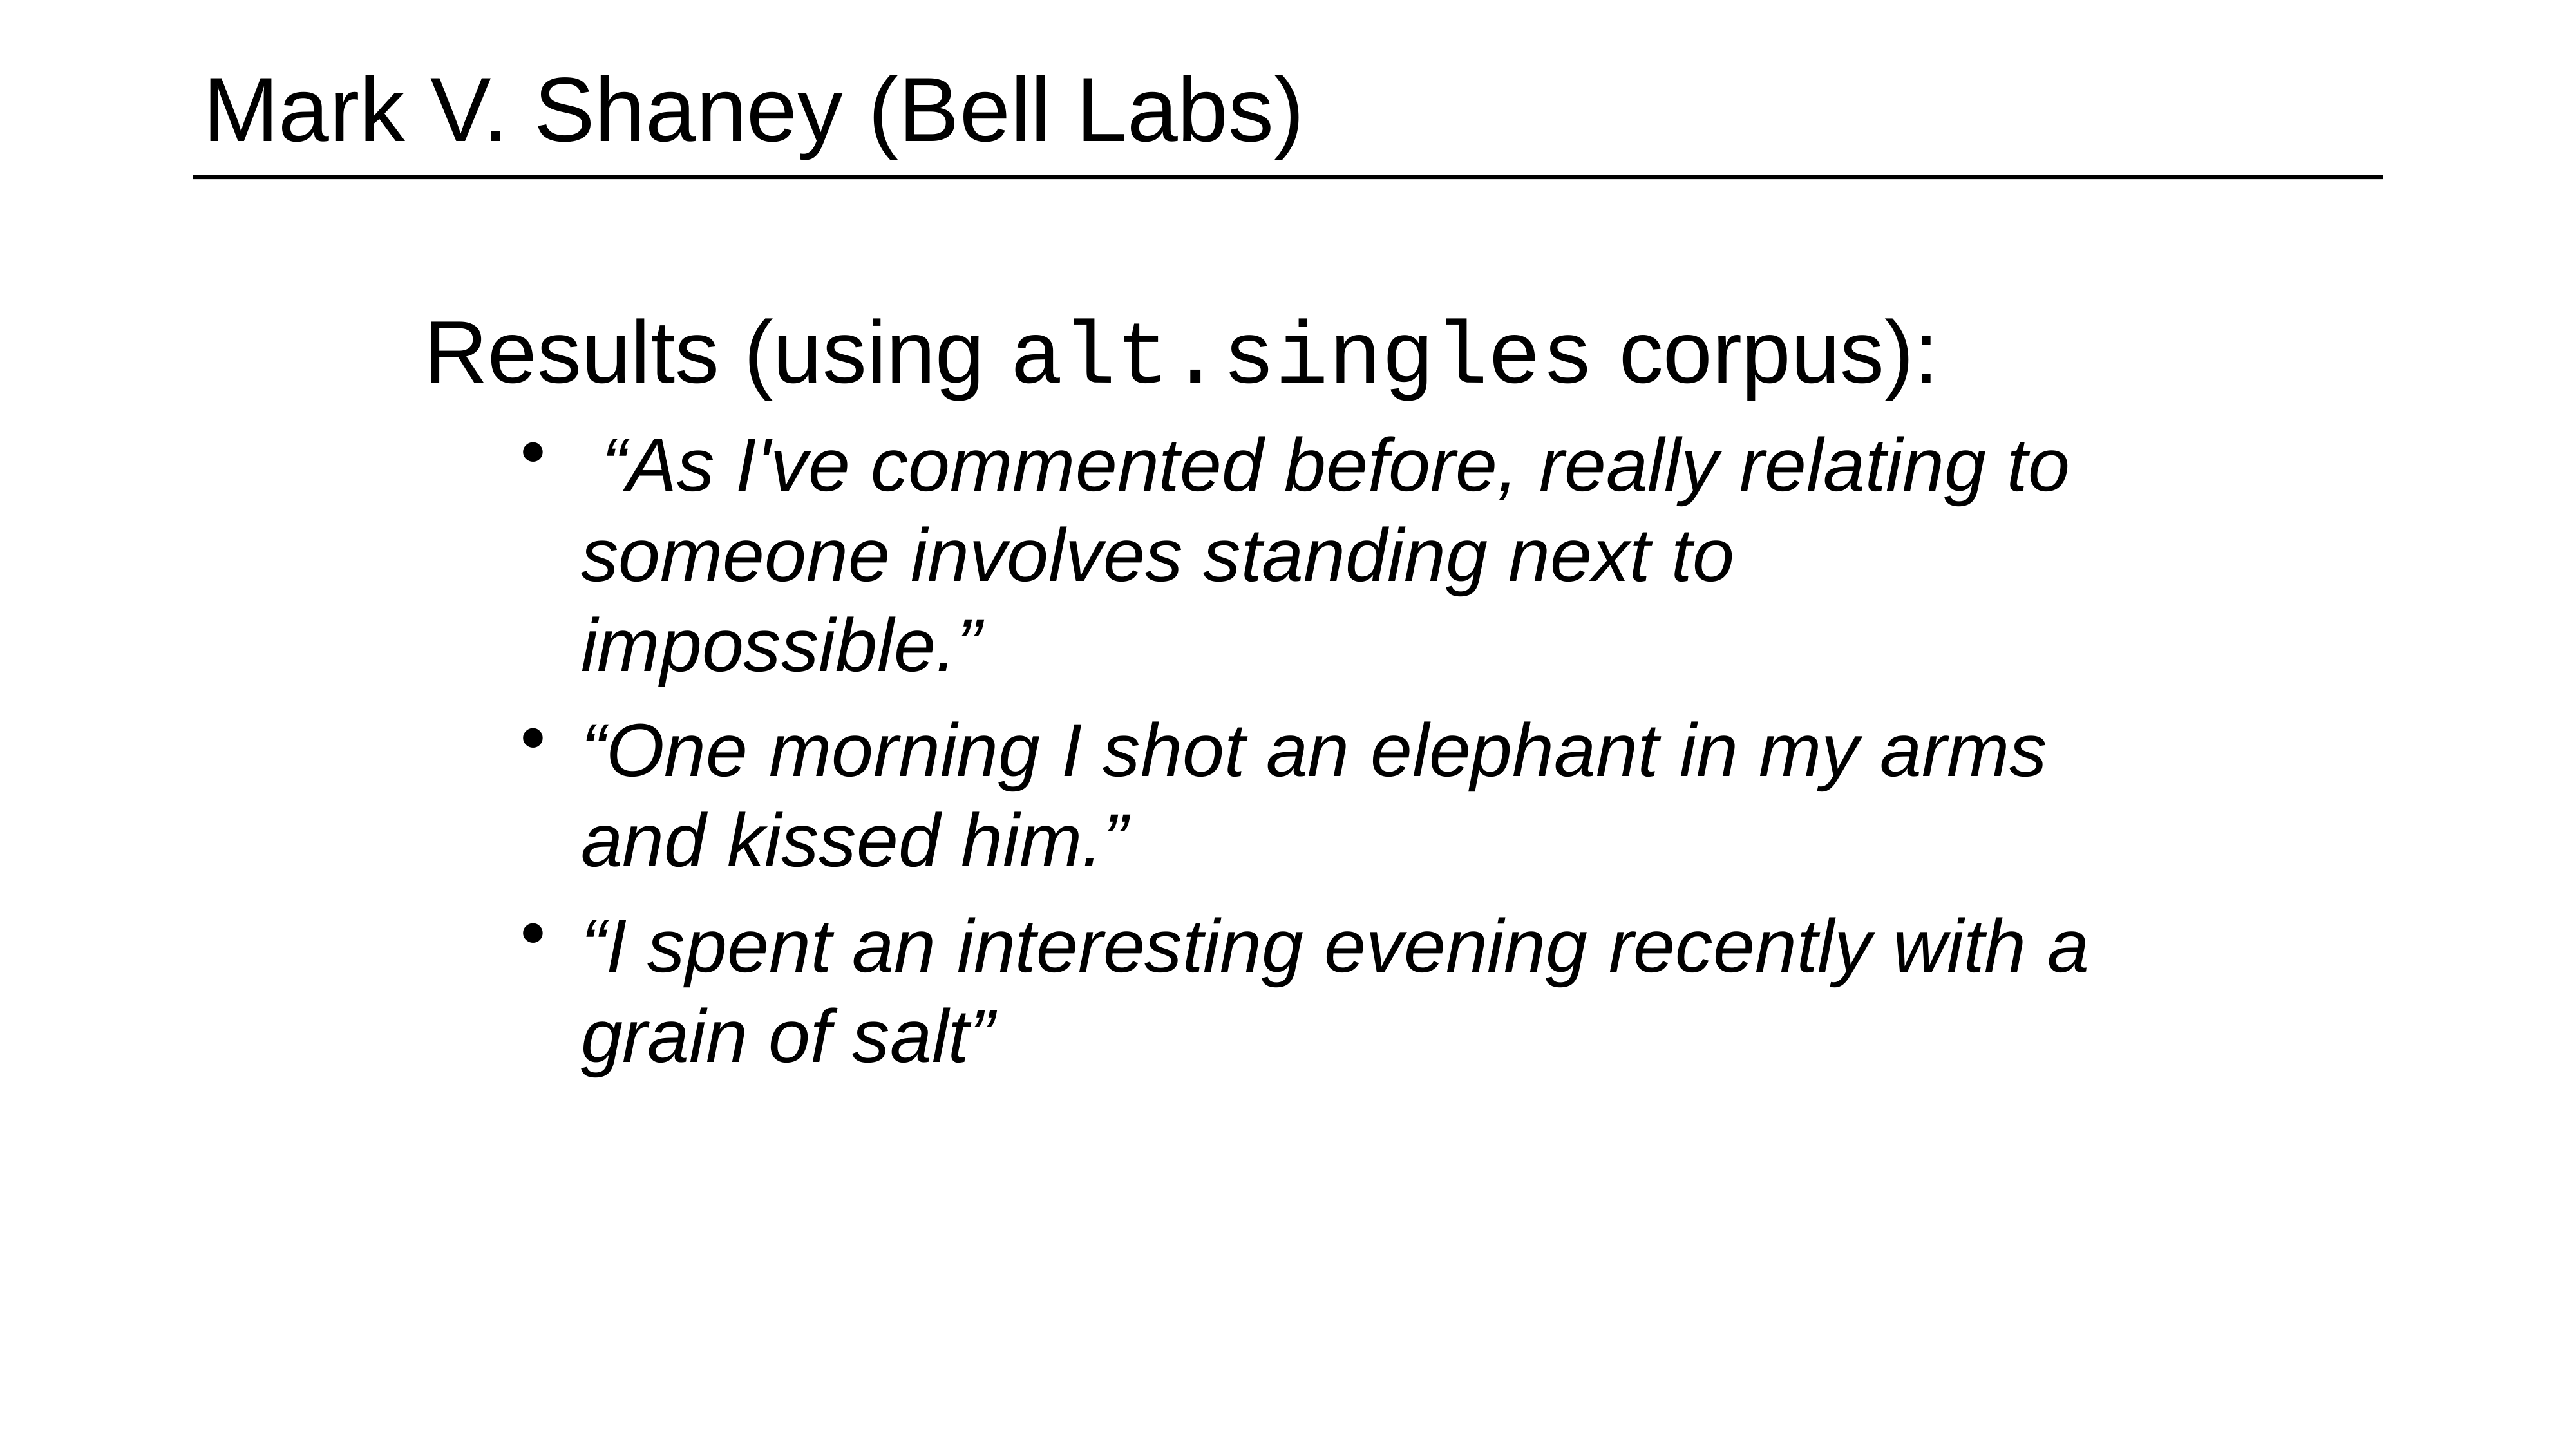

# Mark V. Shaney (Bell Labs)
Results (using alt.singles corpus):
 “As I've commented before, really relating to someone involves standing next to impossible.”
“One morning I shot an elephant in my arms and kissed him.”
“I spent an interesting evening recently with a grain of salt”